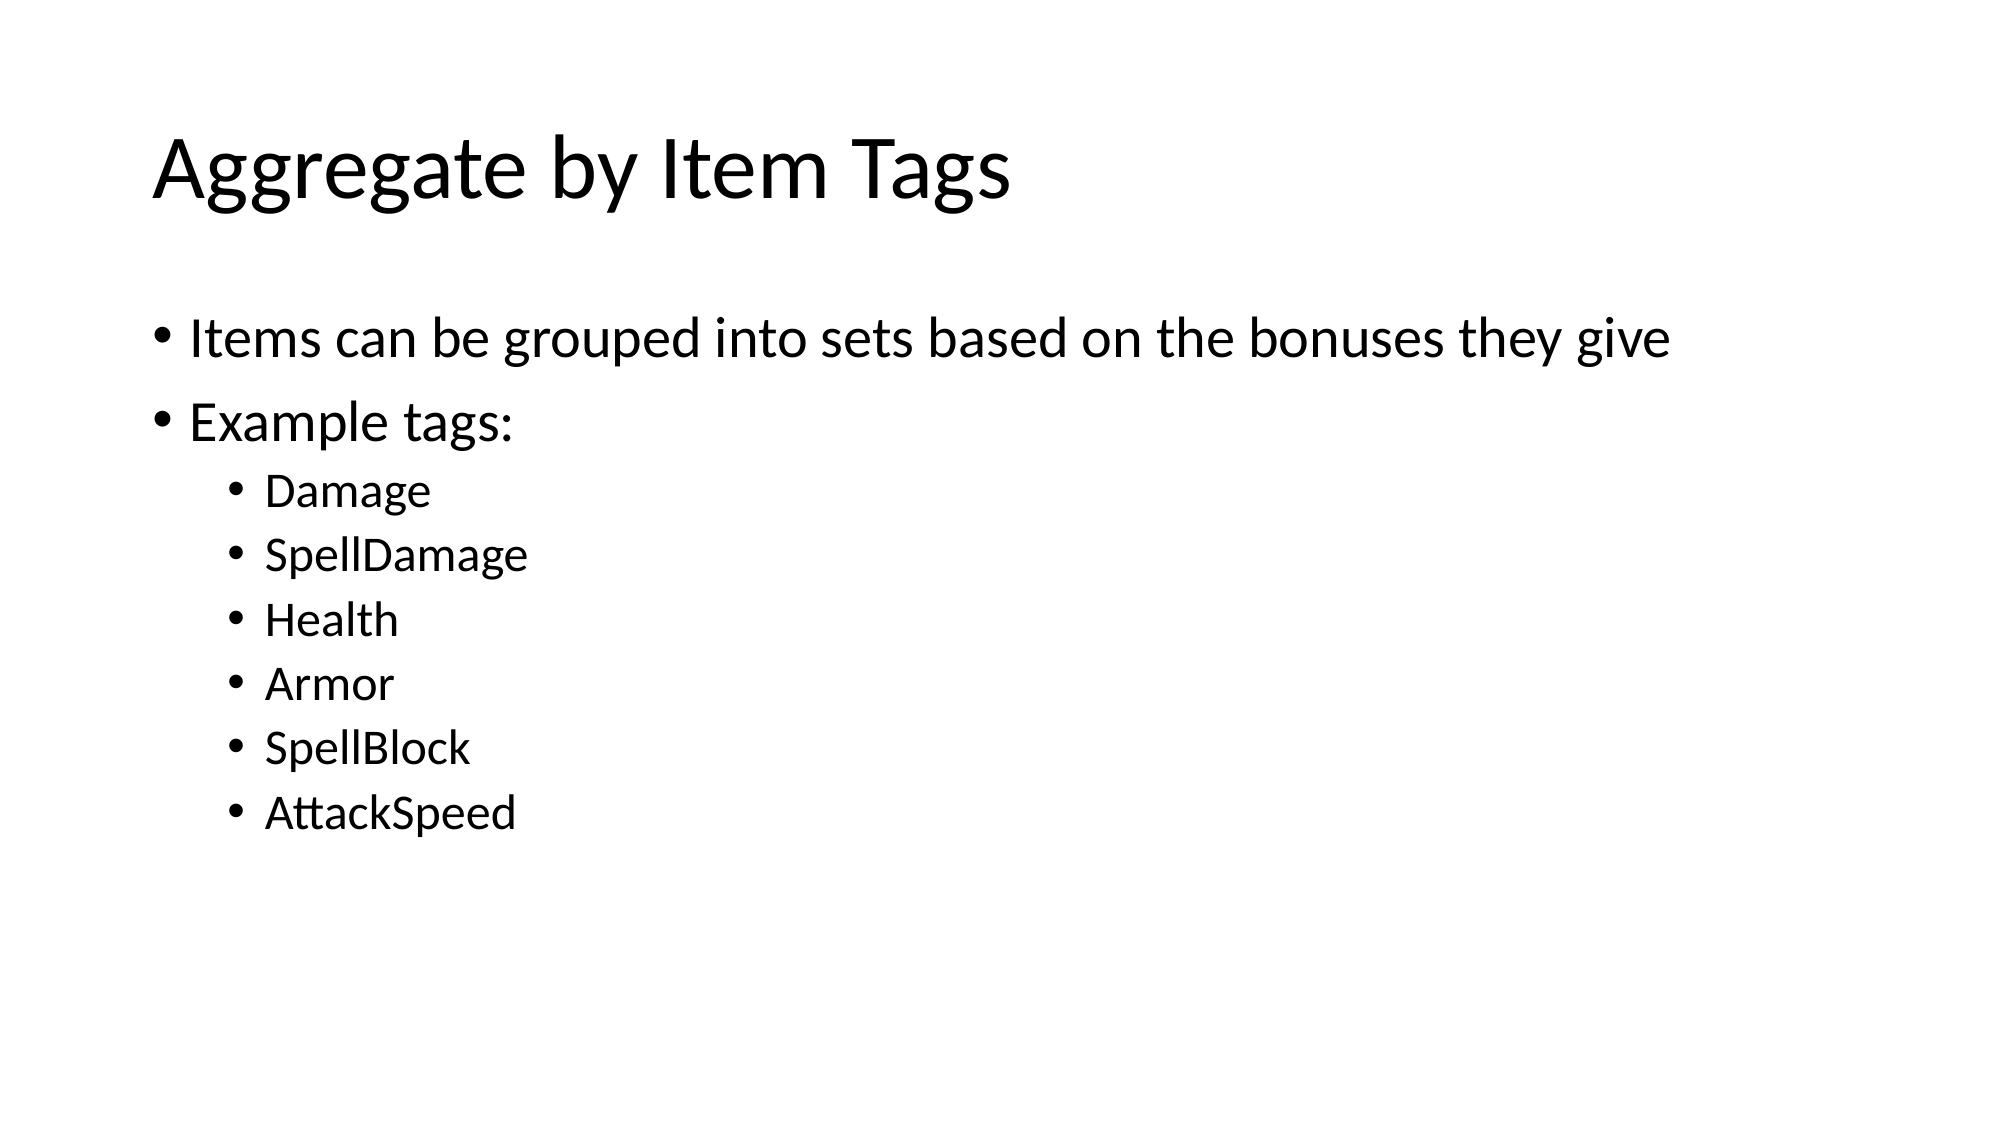

# Aggregate by Item Tags
Items can be grouped into sets based on the bonuses they give
Example tags:
Damage
SpellDamage
Health
Armor
SpellBlock
AttackSpeed